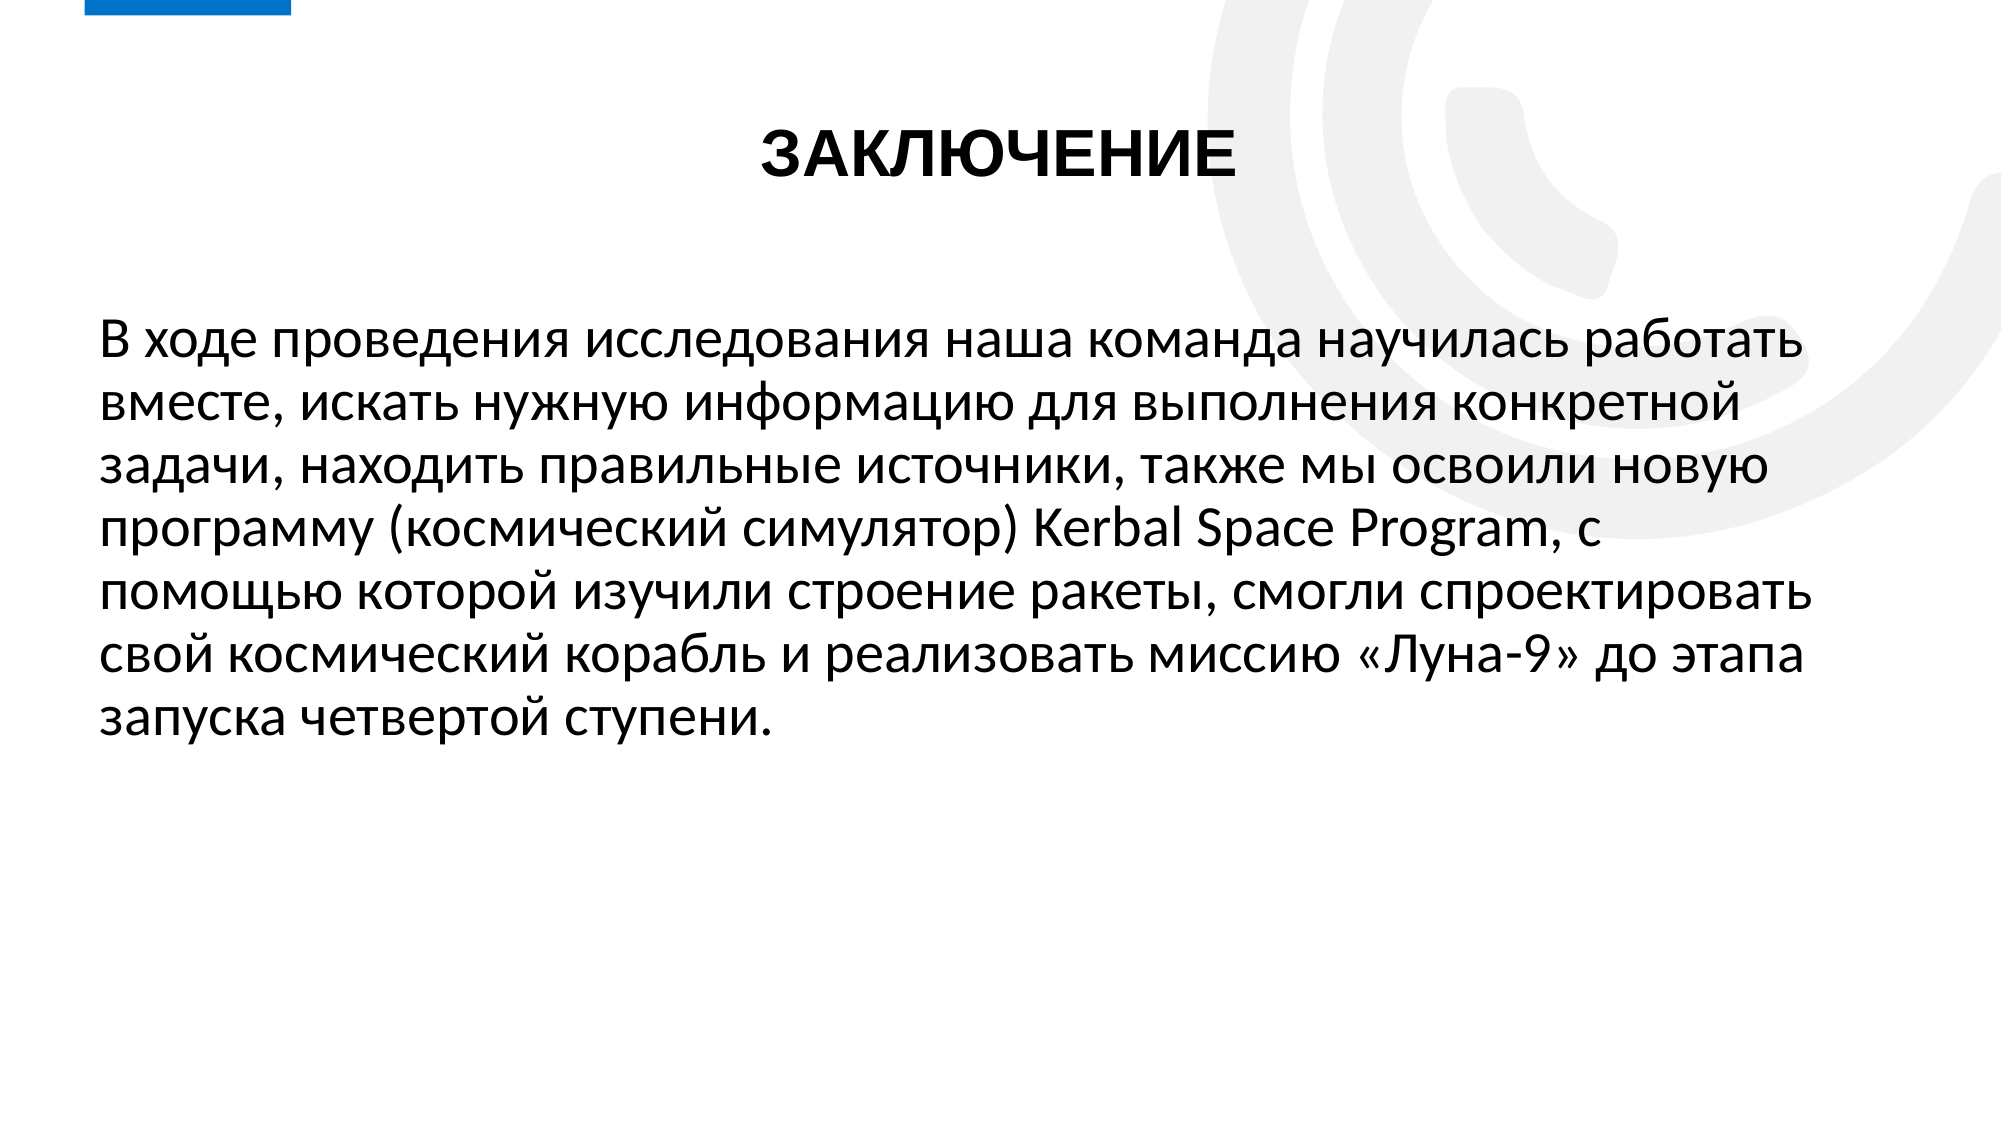

# Заключение
В ходе проведения исследования наша команда научилась работать вместе, искать нужную информацию для выполнения конкретной задачи, находить правильные источники, также мы освоили новую программу (космический симулятор) Kerbal Space Program, с помощью которой изучили строение ракеты, смогли спроектировать свой космический корабль и реализовать миссию «Луна-9» до этапа запуска четвертой ступени.

14